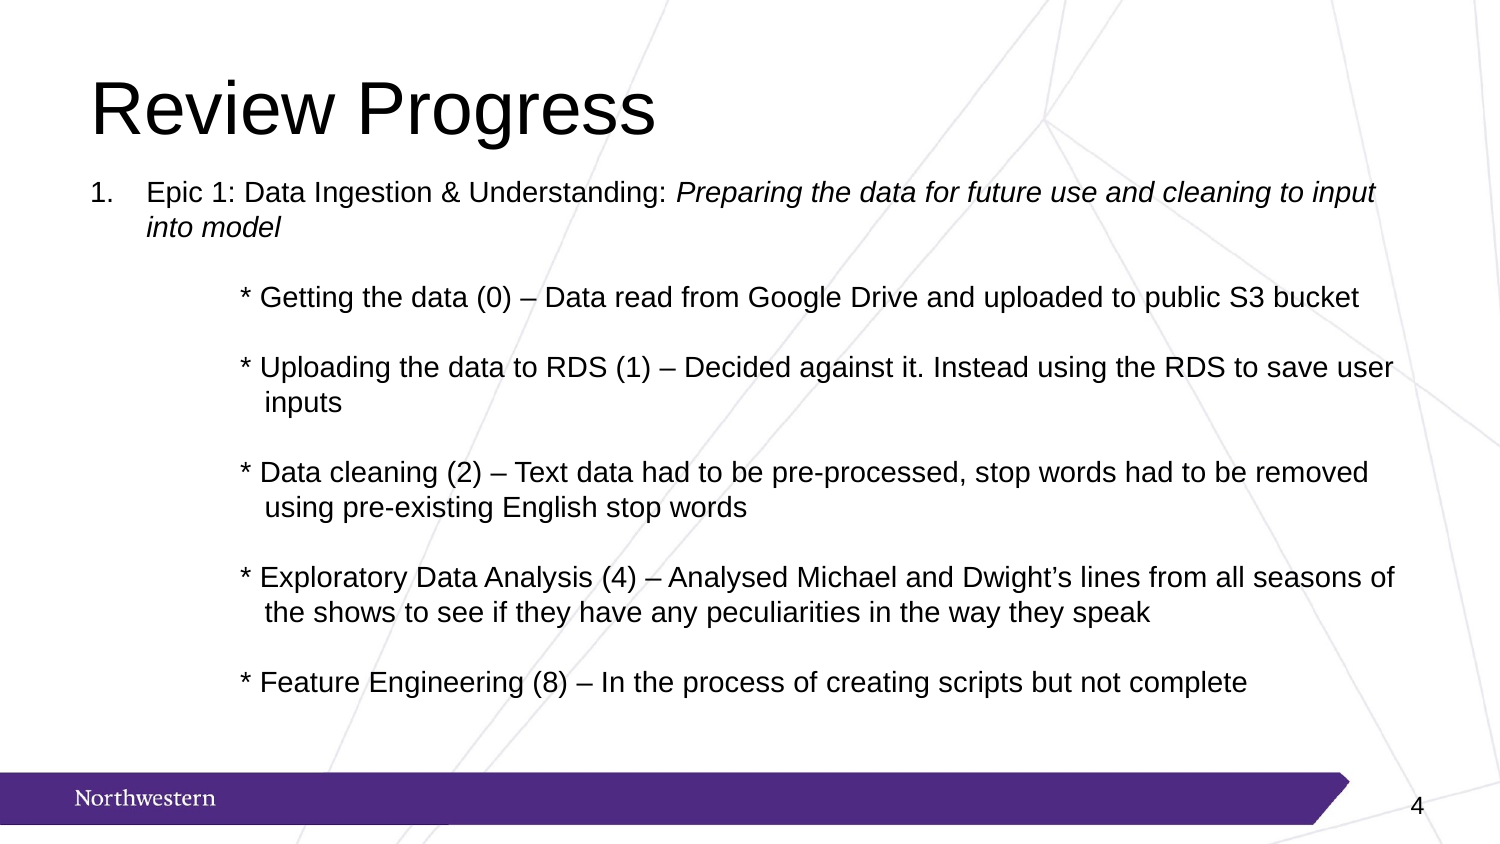

# Review Progress
Epic 1: Data Ingestion & Understanding: Preparing the data for future use and cleaning to input into model

	* Getting the data (0) – Data read from Google Drive and uploaded to public S3 bucket

	* Uploading the data to RDS (1) – Decided against it. Instead using the RDS to save user
	   inputs

	* Data cleaning (2) – Text data had to be pre-processed, stop words had to be removed
	   using pre-existing English stop words

	* Exploratory Data Analysis (4) – Analysed Michael and Dwight’s lines from all seasons of
	   the shows to see if they have any peculiarities in the way they speak

	* Feature Engineering (8) – In the process of creating scripts but not complete
4